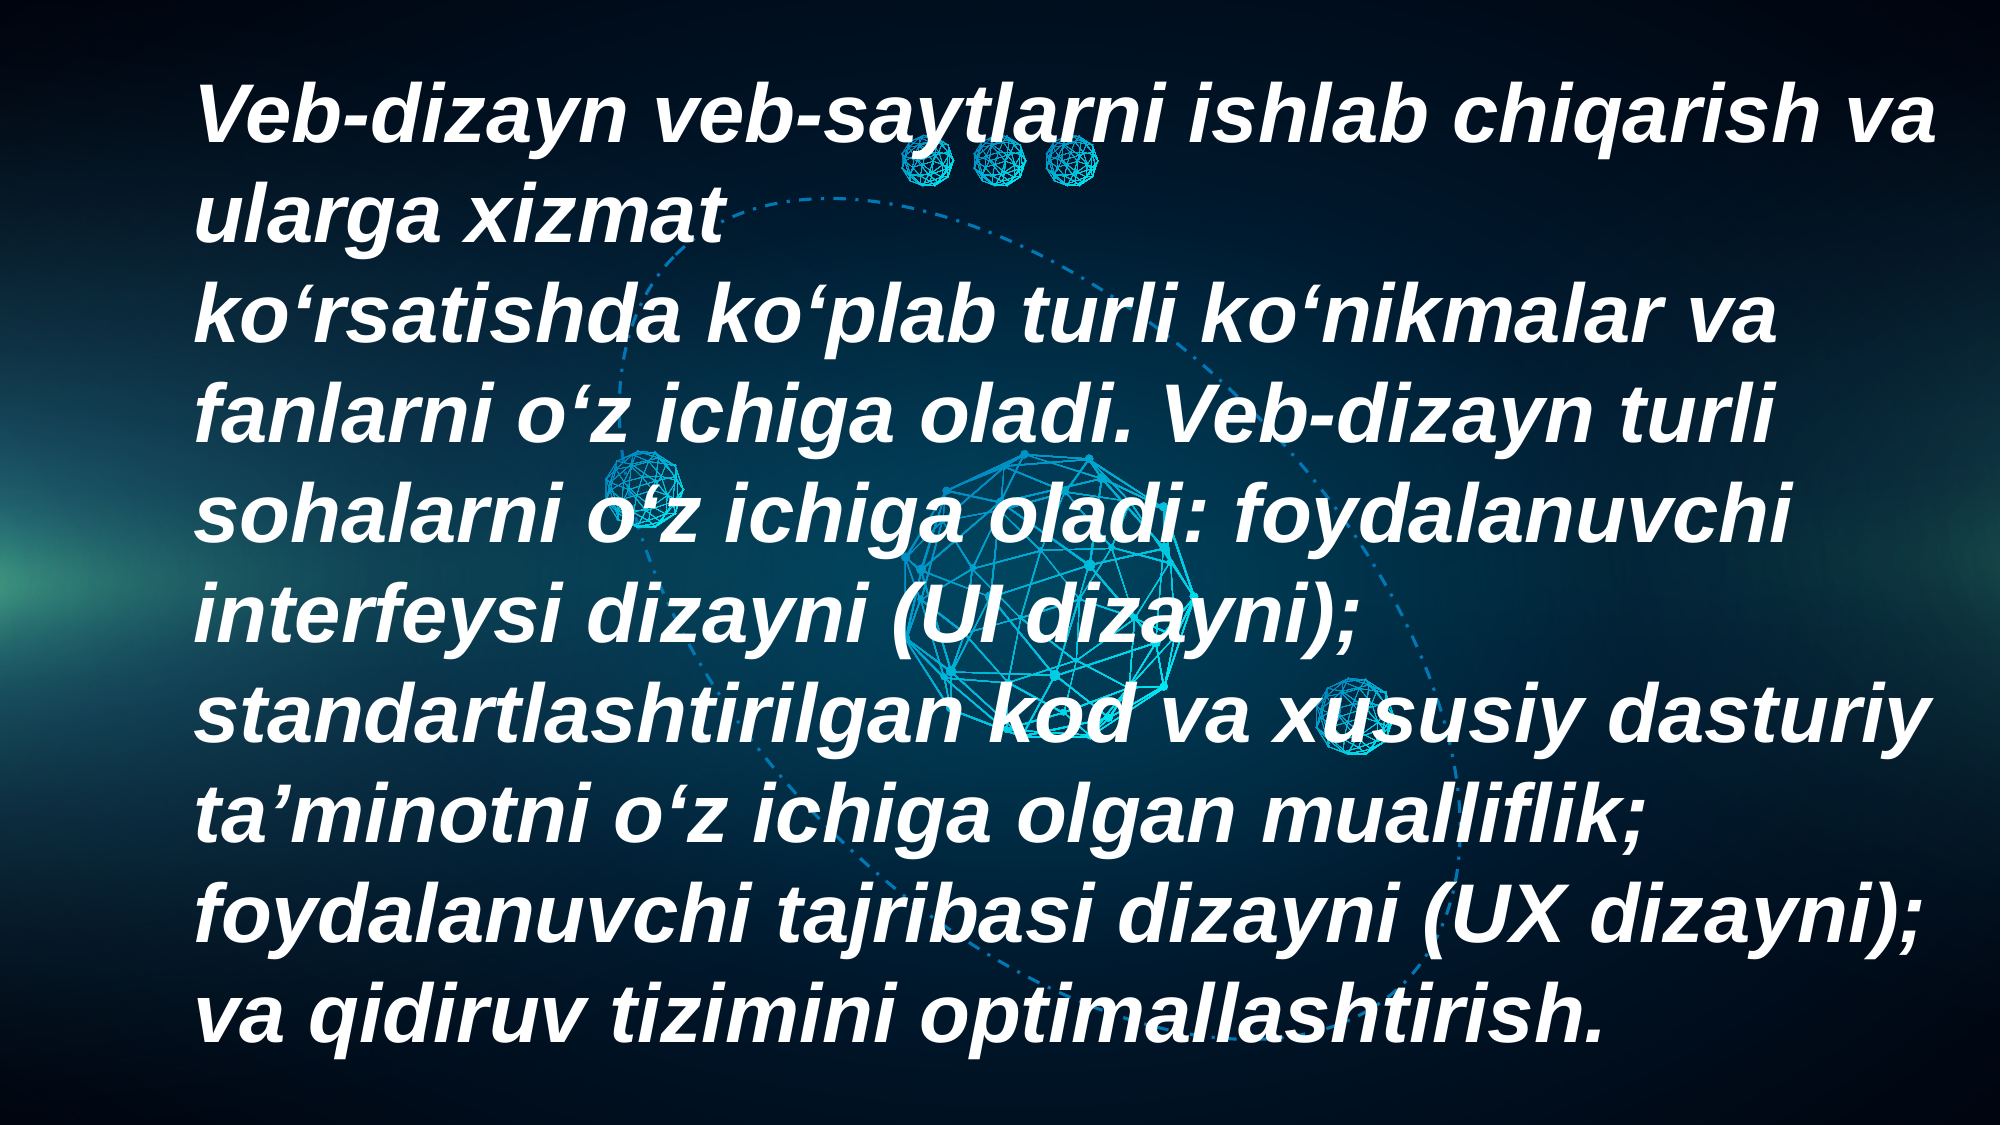

Veb-dizayn veb-saytlarni ishlab chiqarish va ularga xizmat
koʻrsatishda koʻplab turli koʻnikmalar va fanlarni oʻz ichiga oladi. Veb-dizayn turli
sohalarni oʻz ichiga oladi: foydalanuvchi interfeysi dizayni (UI dizayni);
standartlashtirilgan kod va xususiy dasturiy taʼminotni oʻz ichiga olgan mualliflik;
foydalanuvchi tajribasi dizayni (UX dizayni); va qidiruv tizimini optimallashtirish.